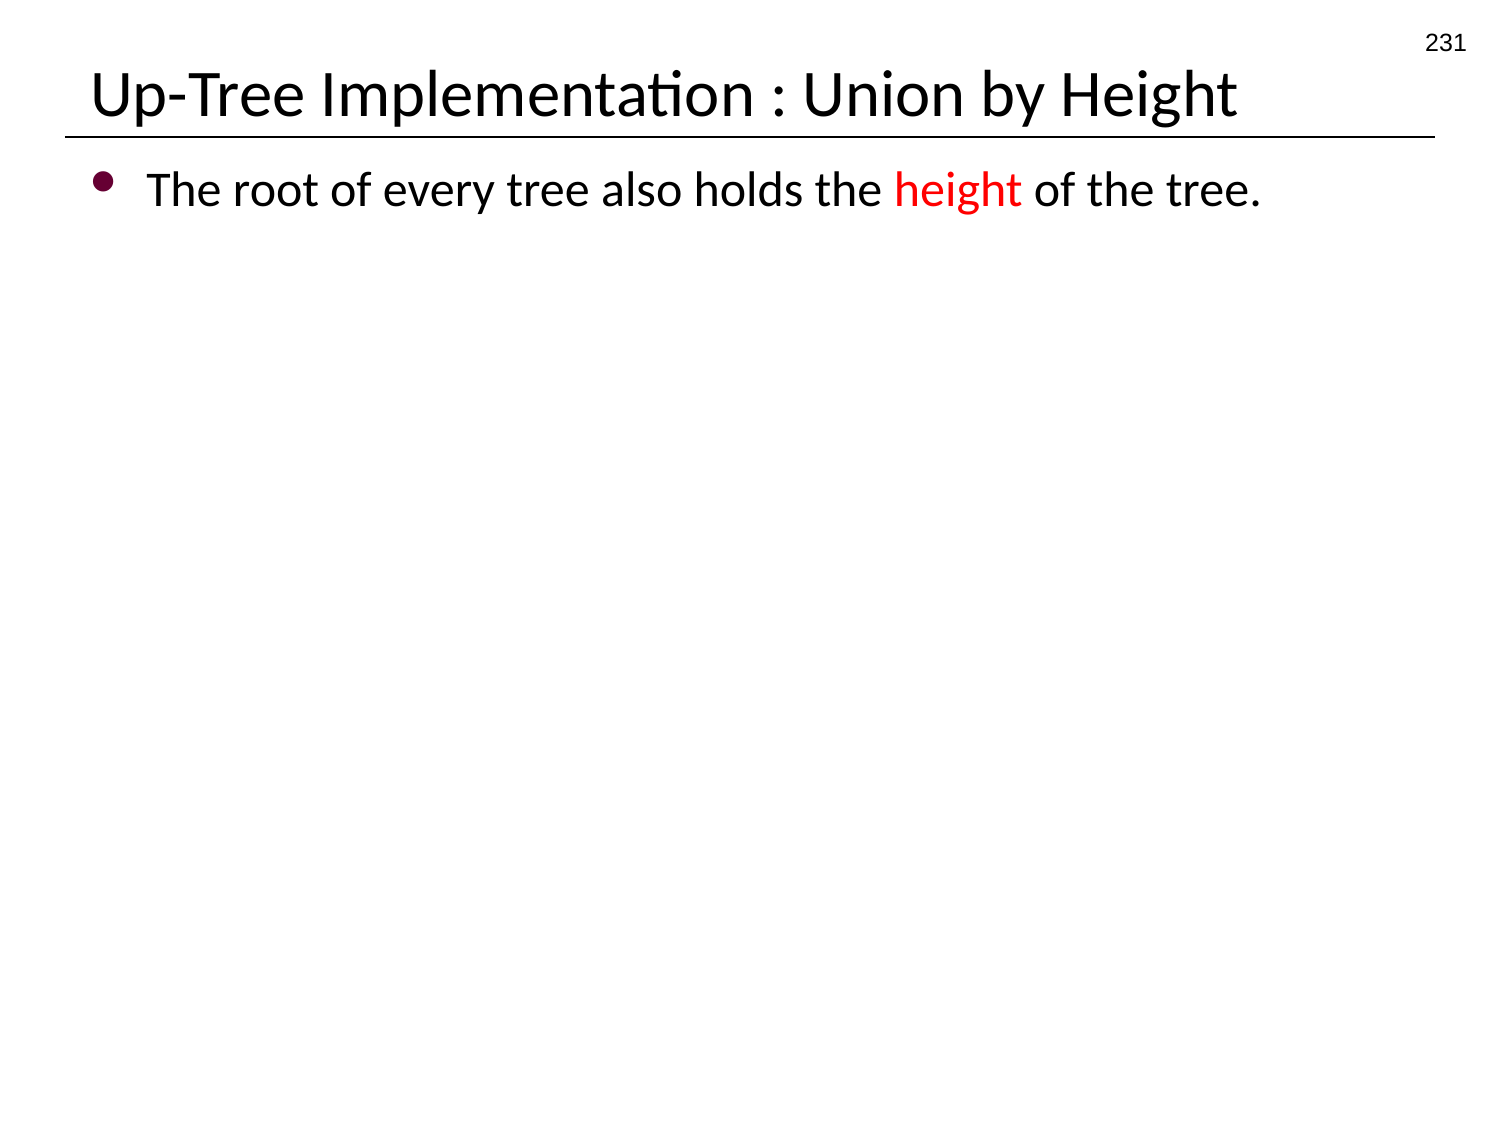

231
# Up-Tree Implementation : Union by Height
The root of every tree also holds the height of the tree.